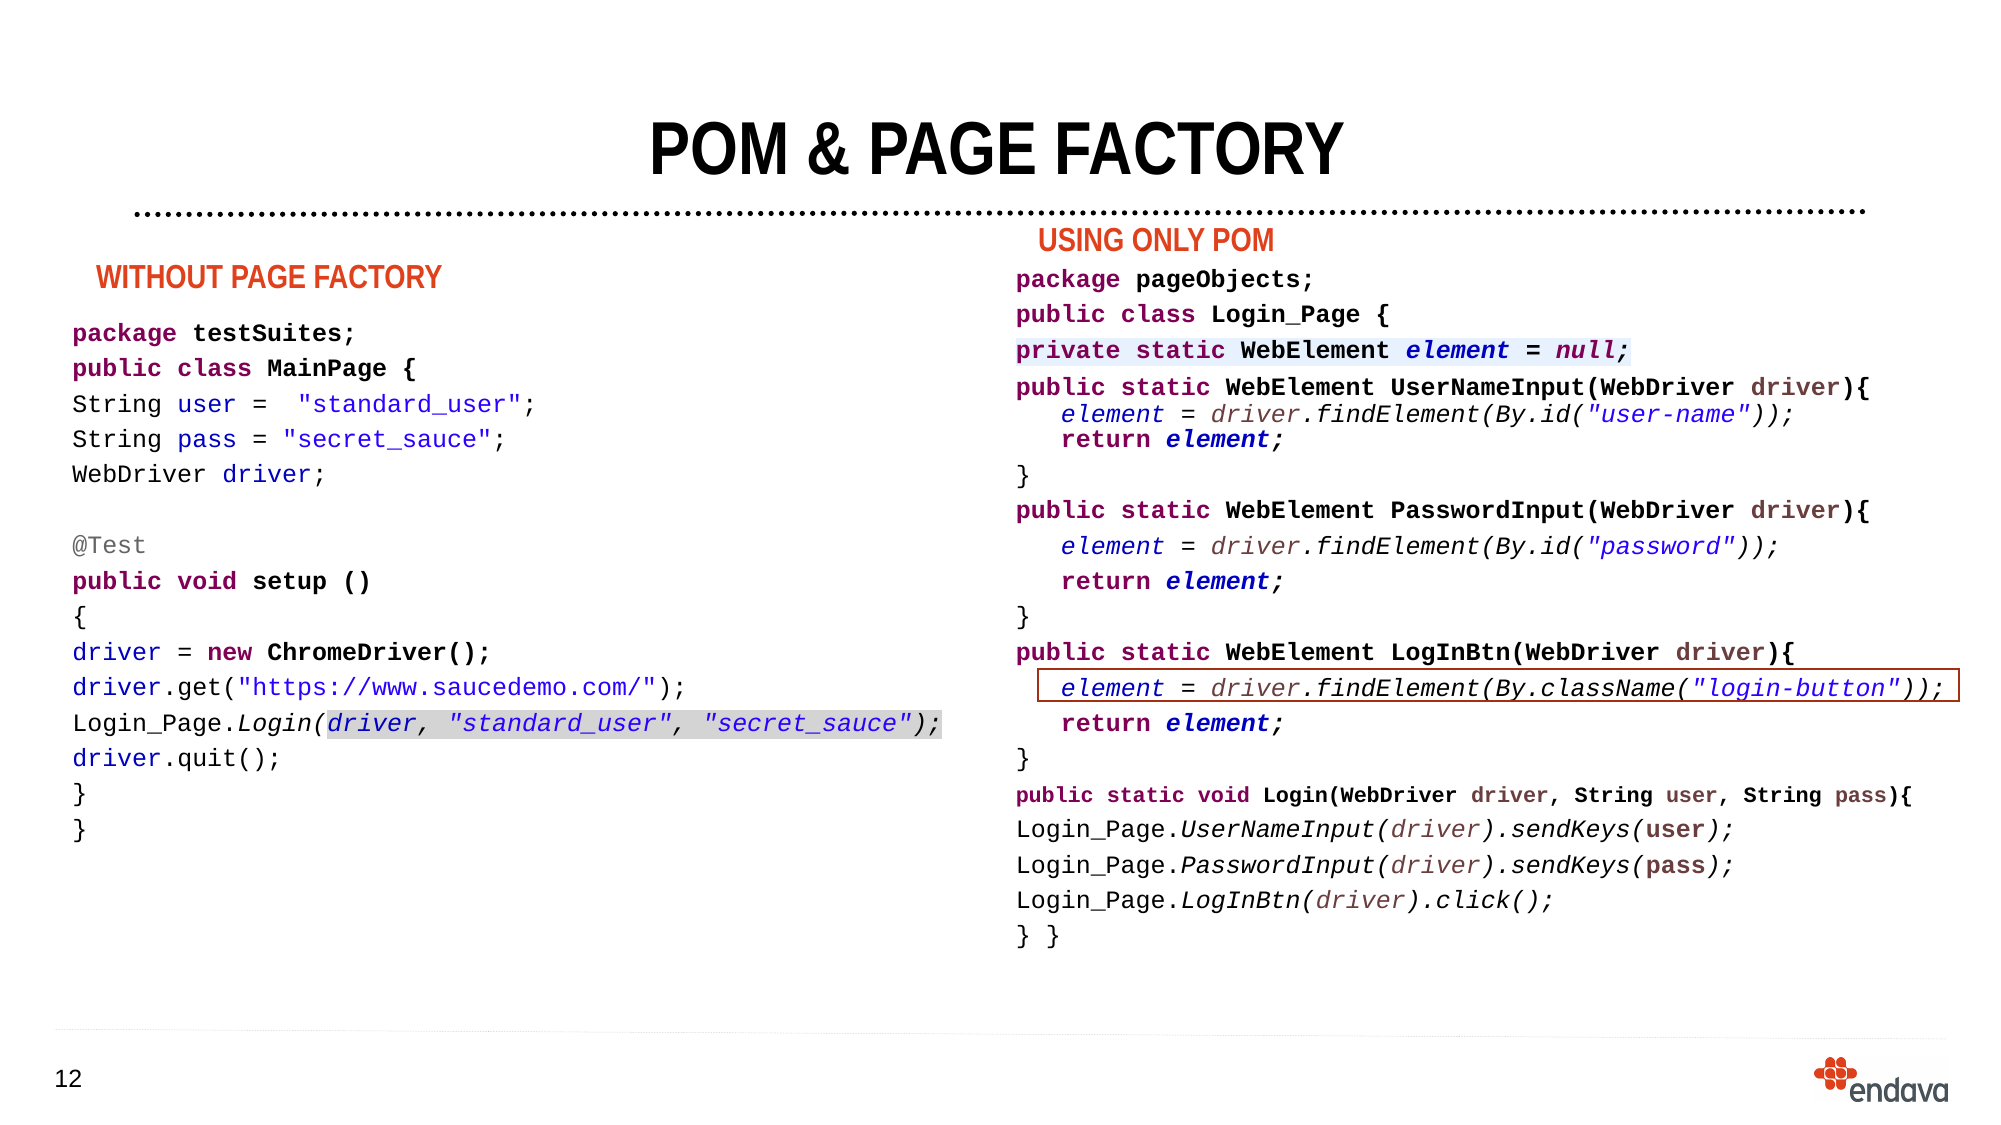

# POM & Page factory
Using only Pom
Without page factory
package pageObjects;
public class Login_Page {
private static WebElement element = null;
public static WebElement UserNameInput(WebDriver driver){
   element = driver.findElement(By.id("user-name"));
   return element;
}
public static WebElement PasswordInput(WebDriver driver){
   element = driver.findElement(By.id("password"));
   return element;
}
public static WebElement LogInBtn(WebDriver driver){
   element = driver.findElement(By.className("login-button"));
   return element;
}
public static void Login(WebDriver driver, String user, String pass){
Login_Page.UserNameInput(driver).sendKeys(user);
Login_Page.PasswordInput(driver).sendKeys(pass);
Login_Page.LogInBtn(driver).click();
} }
package testSuites;
public class MainPage {
String user =  "standard_user";
String pass = "secret_sauce";
WebDriver driver;

@Test
public void setup ()
{
driver = new ChromeDriver();
driver.get("https://www.saucedemo.com/");
Login_Page.Login(driver, "standard_user", "secret_sauce");
driver.quit();
}
}